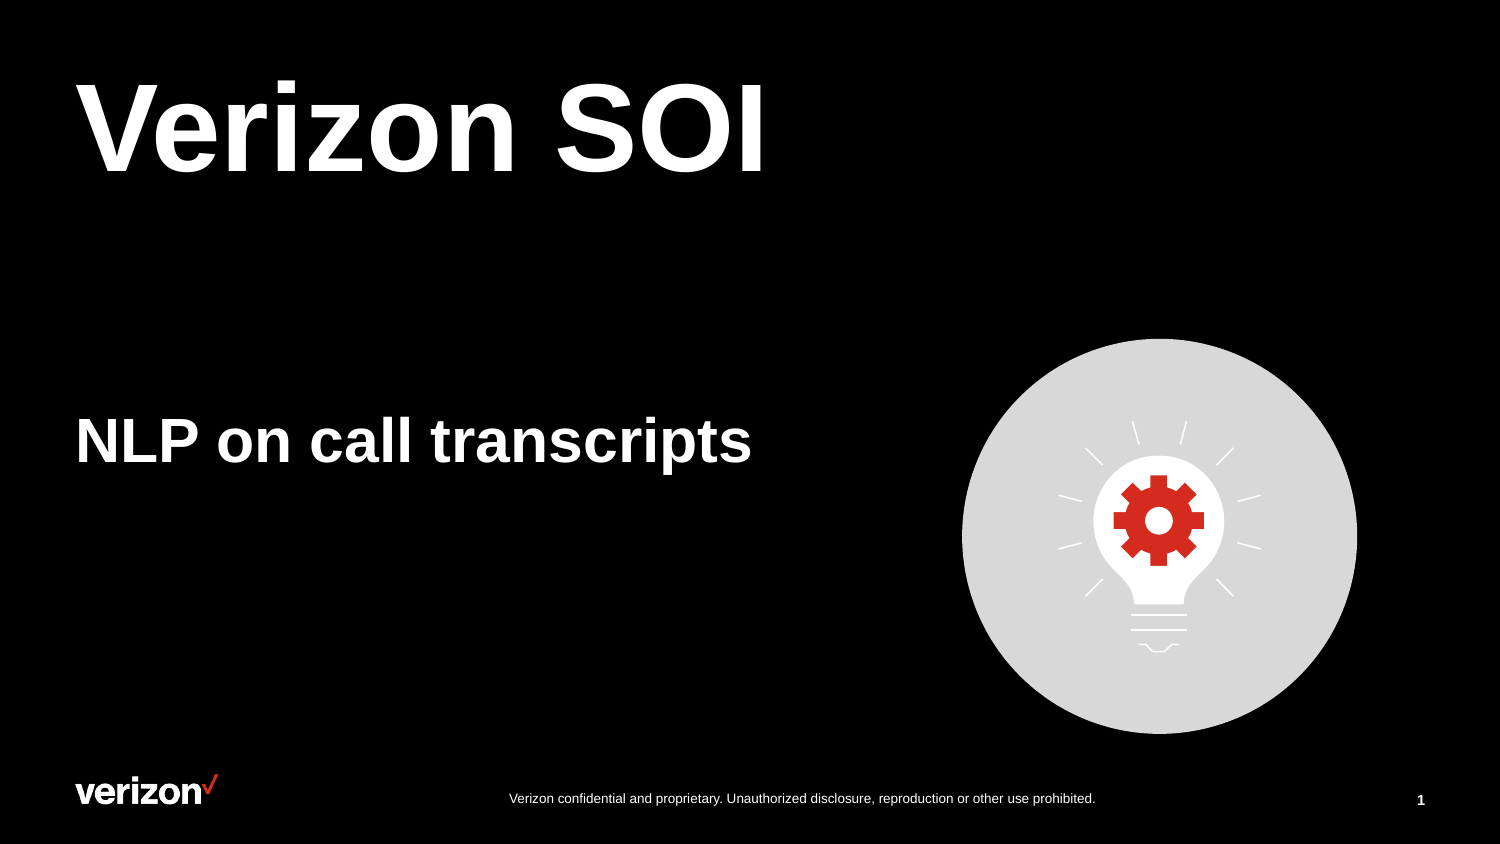

# Verizon SOI

NLP on call transcripts

1